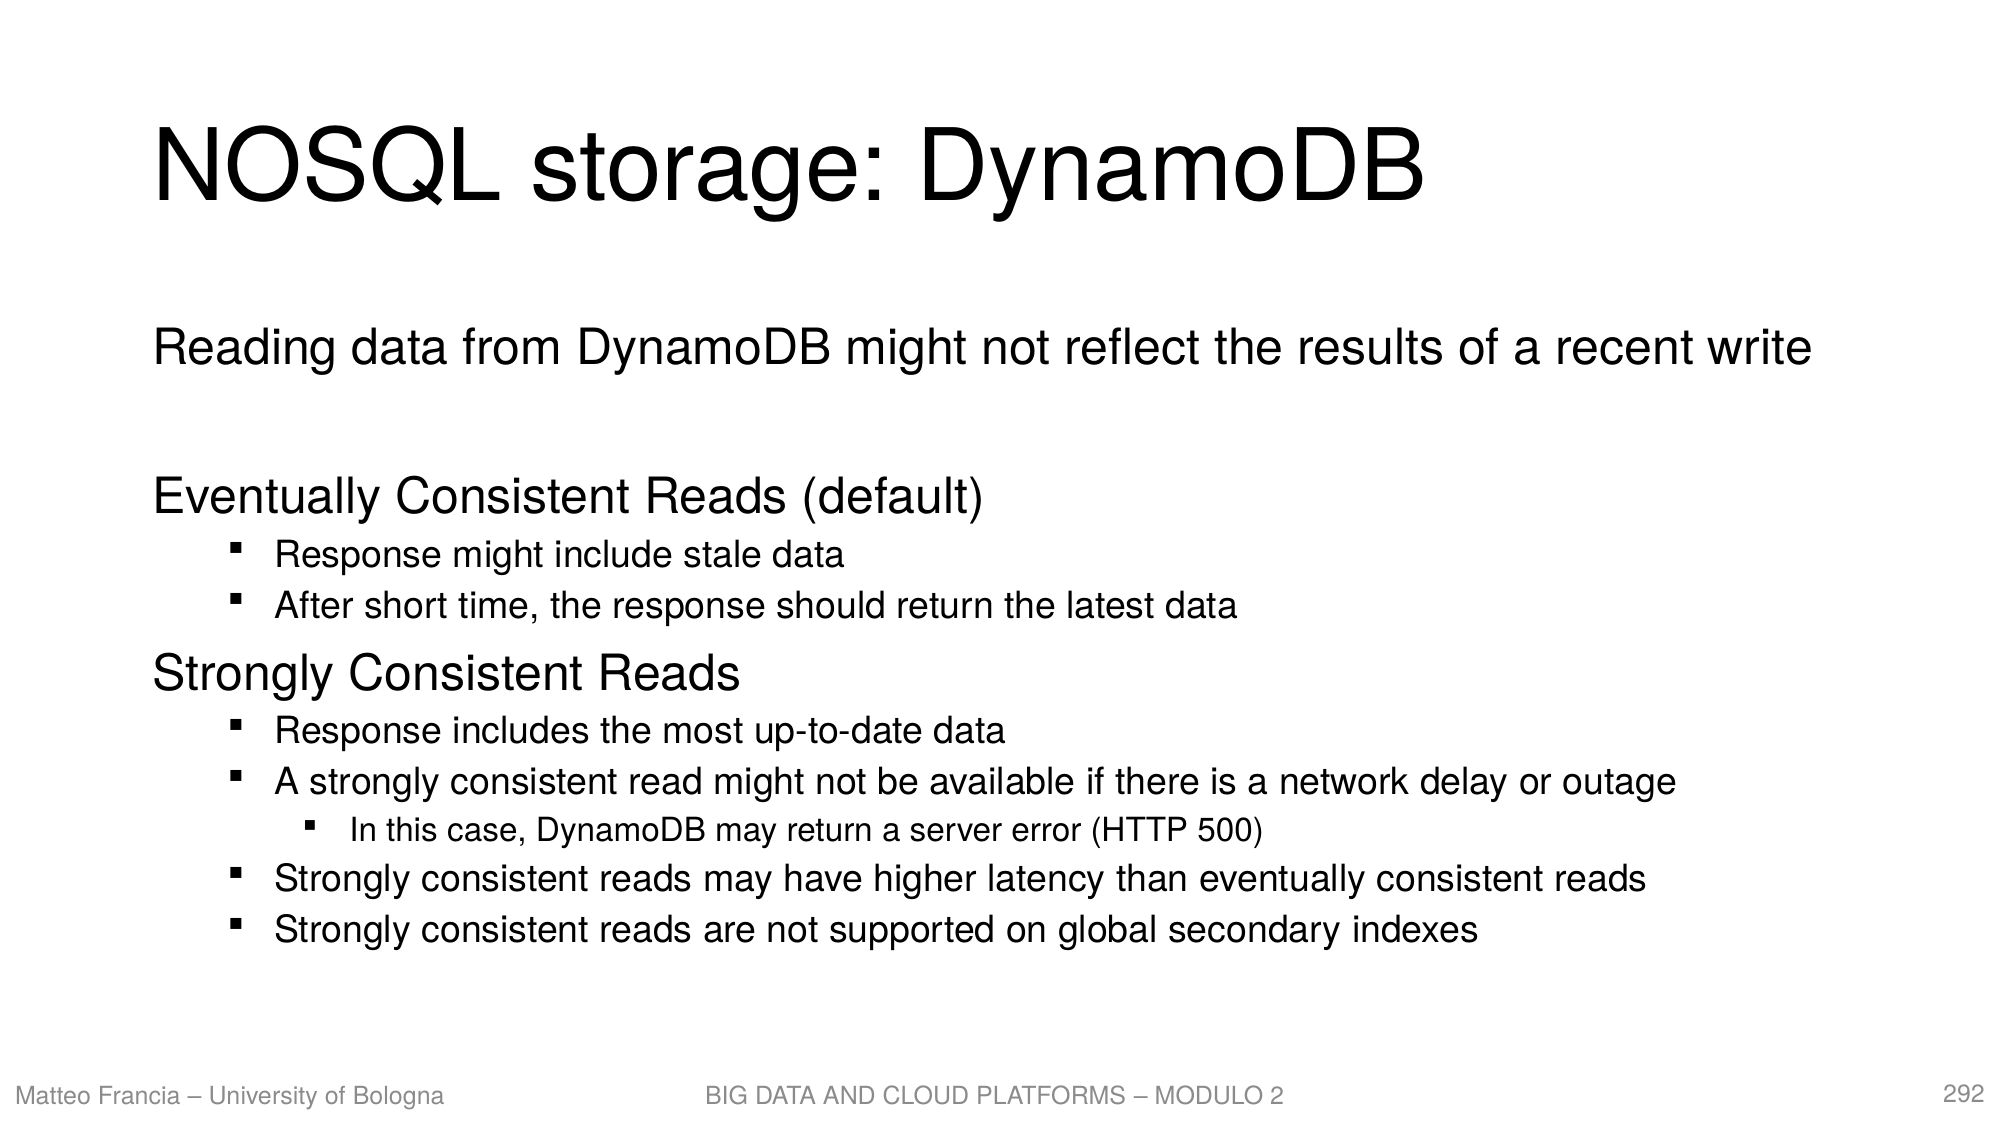

# NOSQL storage: DynamoDB
Reading data from DynamoDB might not reflect the results of a recent write

Eventually Consistent Reads (default)
Response might include stale data
After short time, the response should return the latest data
Strongly Consistent Reads
Response includes the most up-to-date data
A strongly consistent read might not be available if there is a network delay or outage
In this case, DynamoDB may return a server error (HTTP 500)
Strongly consistent reads may have higher latency than eventually consistent reads
Strongly consistent reads are not supported on global secondary indexes

292
Matteo Francia – University of Bologna